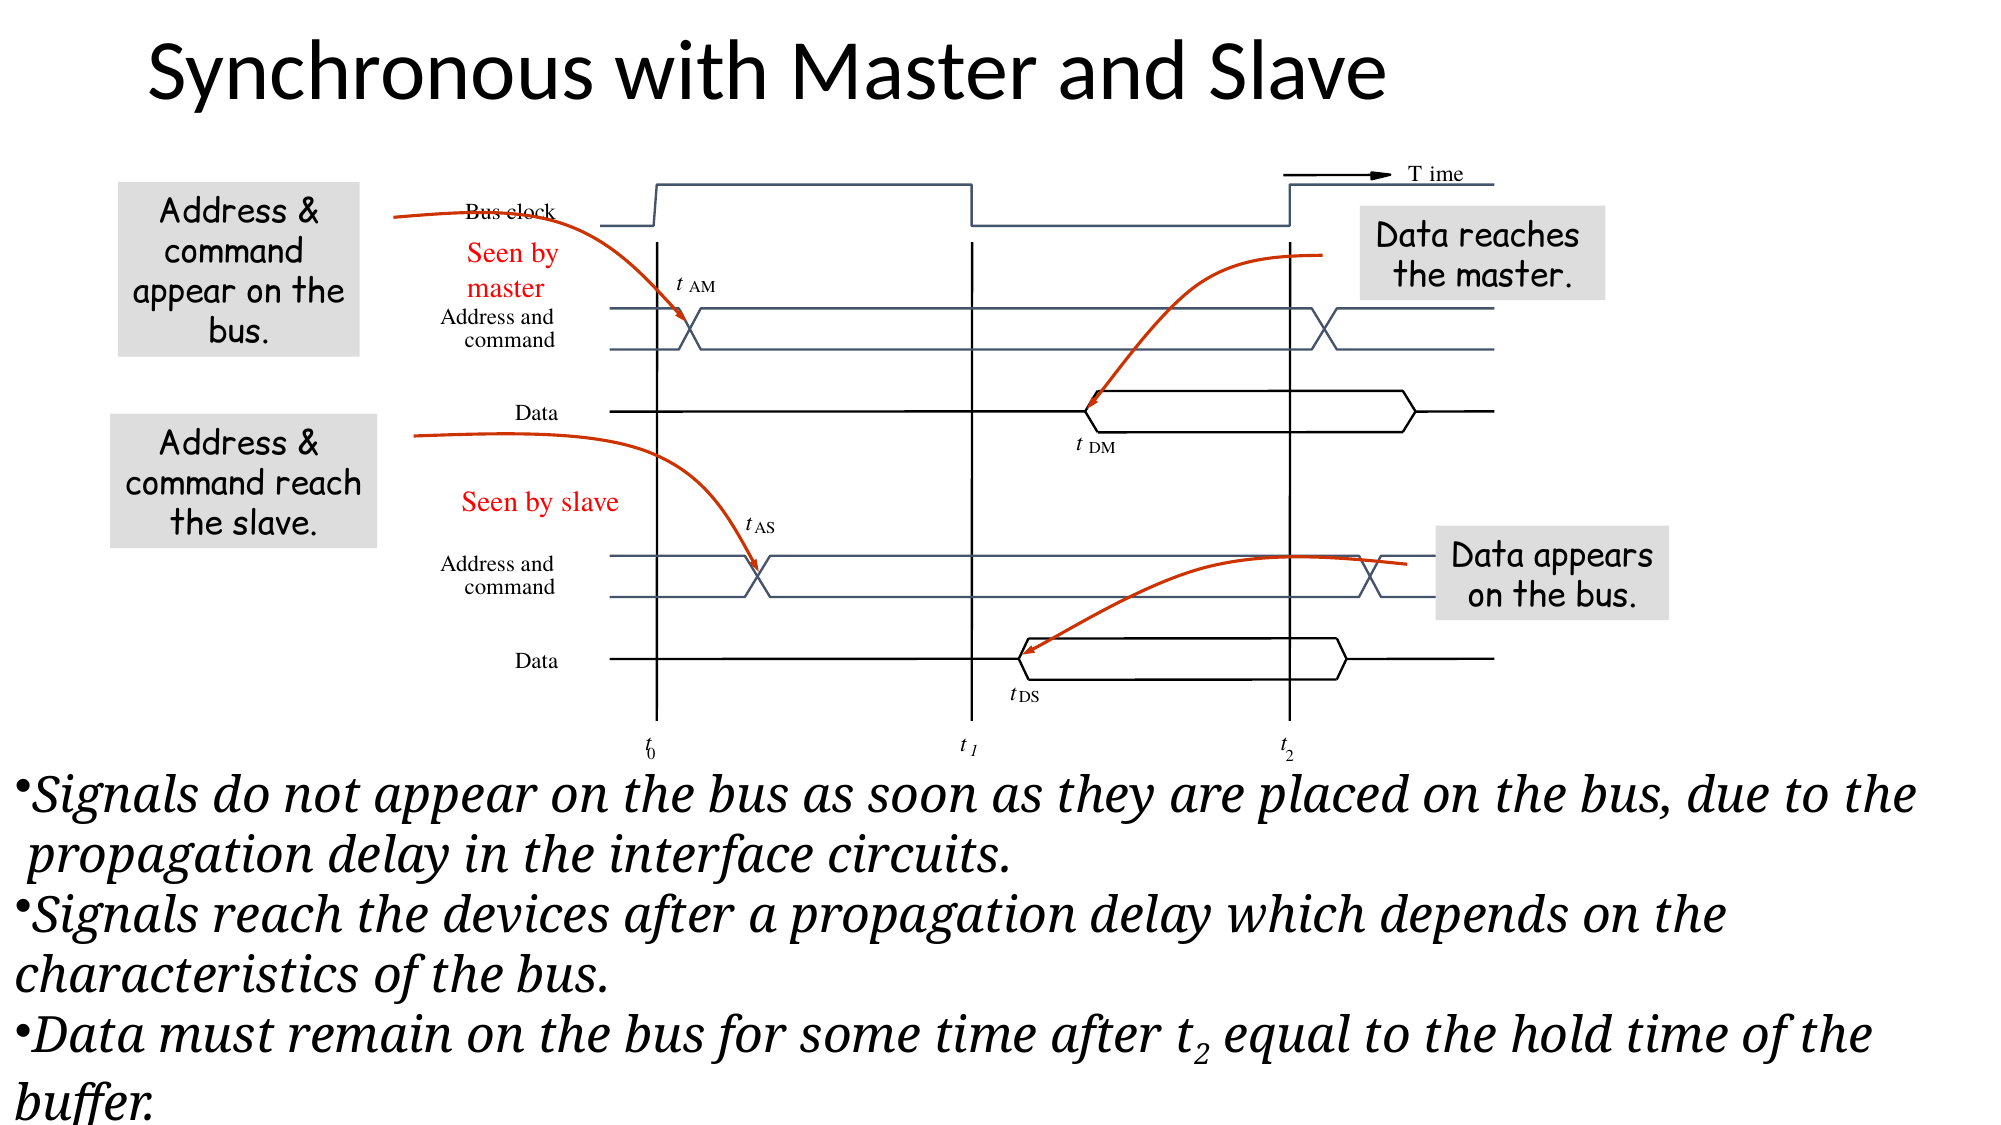

# Synchronous with Master and Slave
T
ime

Address &
command
appear on the
bus.

Bus clock
Data reaches
the master.

Seen by
master

t
AM
Address and

command

Data

Address &
command reach
the slave.
t

DM
Seen by slave
t
AS
Data appears
on the bus.
Address and

command

Data

t

DS
t
t
t
1
0
2
Signals do not appear on the bus as soon as they are placed on the bus, due to the
 propagation delay in the interface circuits.
Signals reach the devices after a propagation delay which depends on the  characteristics of the bus.
Data must remain on the bus for some time after t2 equal to the hold time of the buffer.